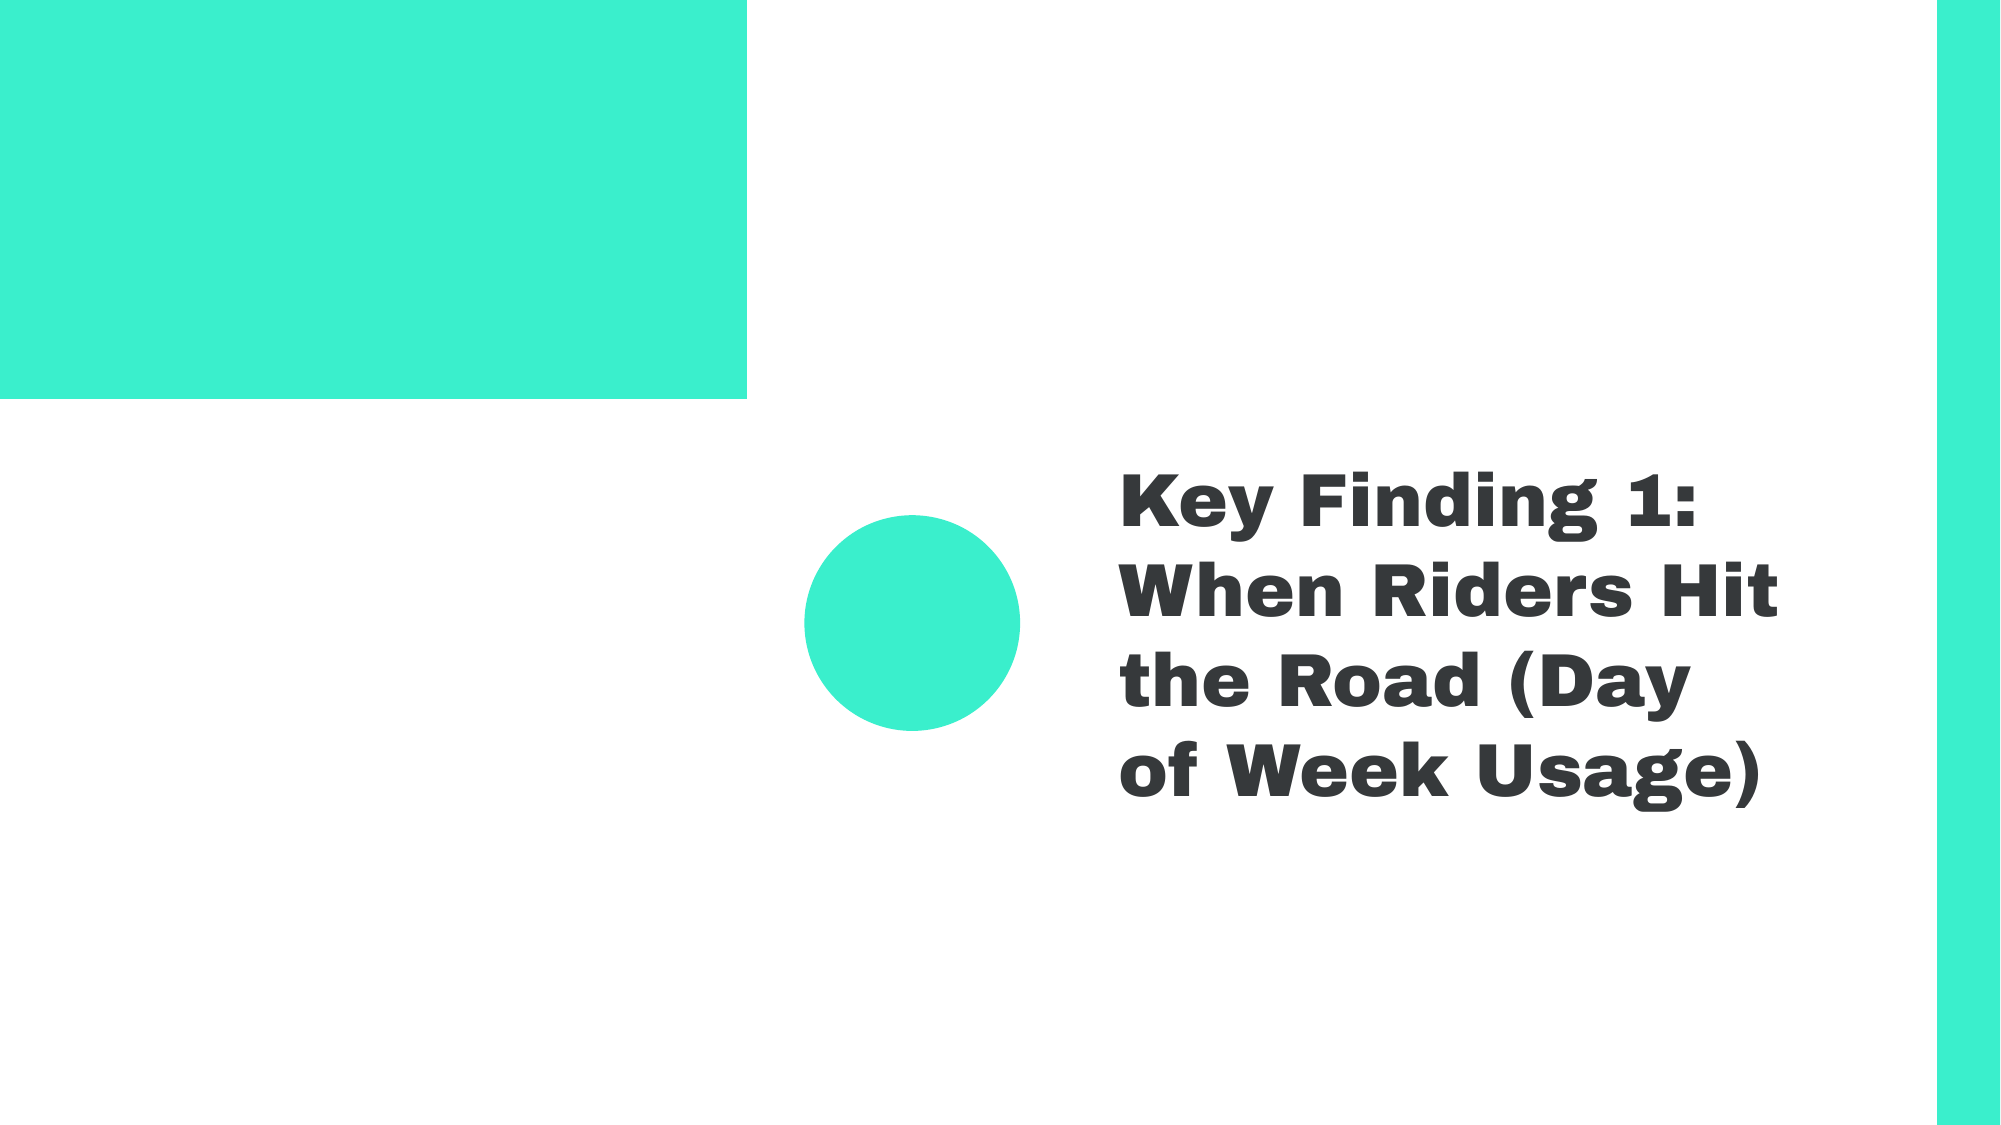

Key Finding 1: When Riders Hit the Road (Day of Week Usage)